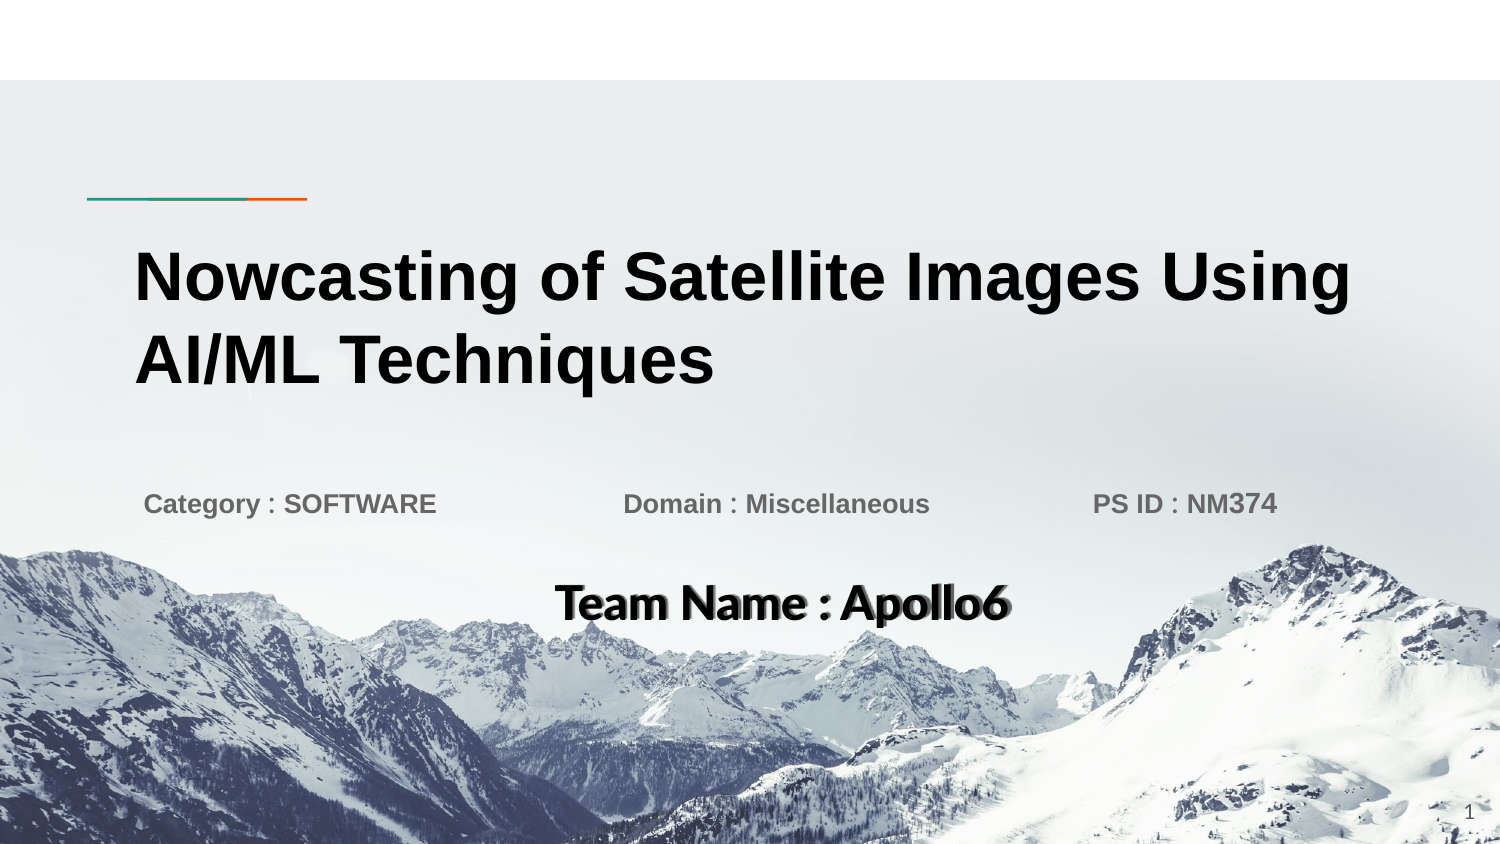

# Nowcasting of Satellite Images Using AI/ML Techniques
Category : SOFTWARE
Domain : Miscellaneous
PS ID : NM374
Team Name : Apollo6
1